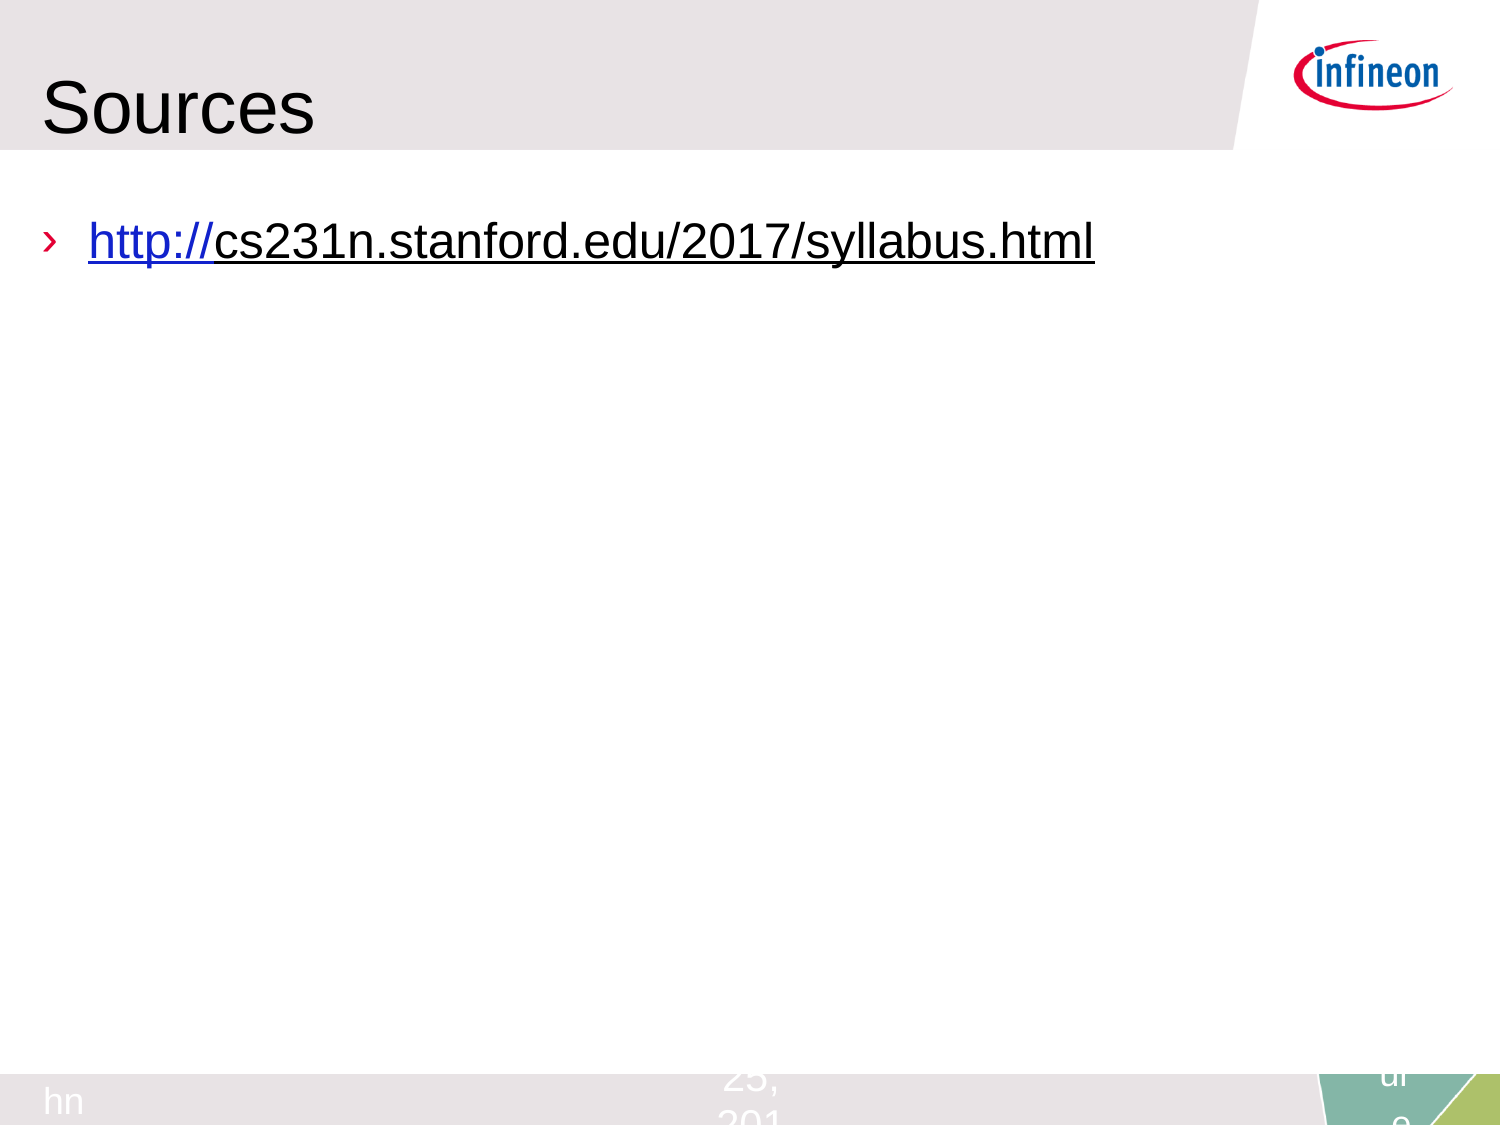

# Sources
http://cs231n.stanford.edu/2017/syllabus.html

Fei-Fei Li & Justin Johnson & Serena Yeung
April 25, 2017
Lecture 7 - 199